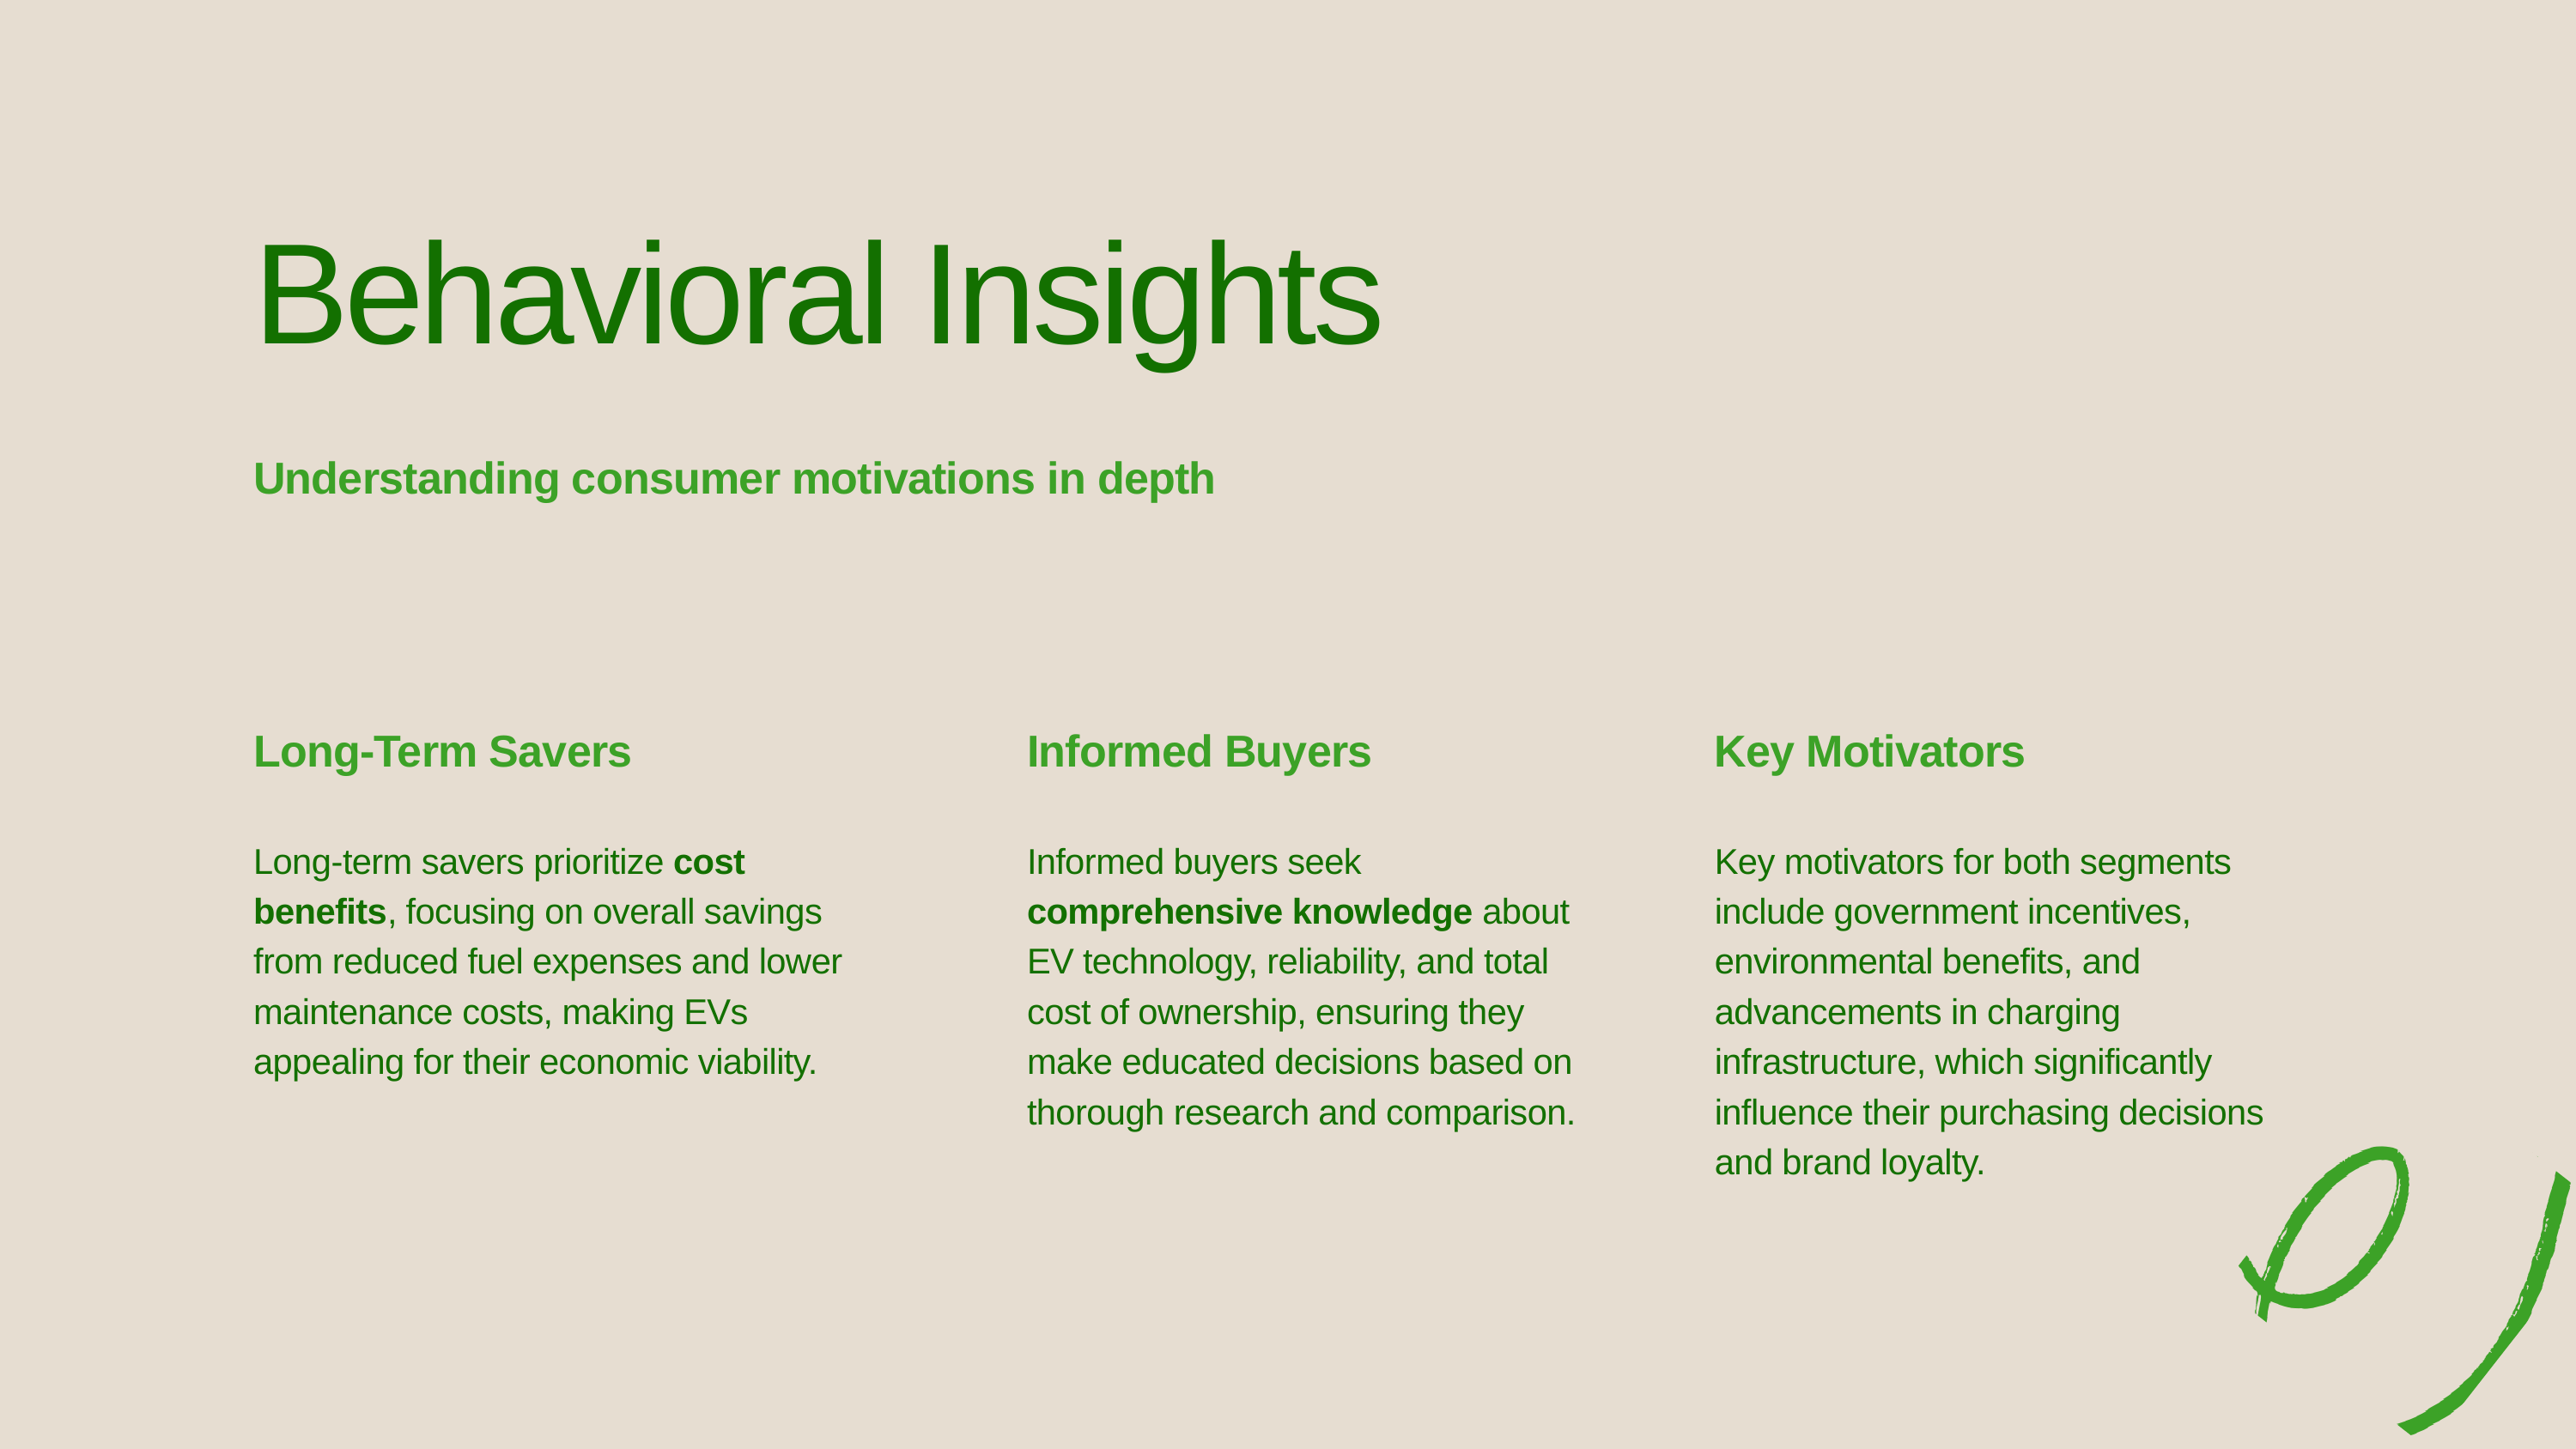

Behavioral Insights
Understanding consumer motivations in depth
Long-Term Savers
Long-term savers prioritize cost benefits, focusing on overall savings from reduced fuel expenses and lower maintenance costs, making EVs appealing for their economic viability.
Informed Buyers
Informed buyers seek comprehensive knowledge about EV technology, reliability, and total cost of ownership, ensuring they make educated decisions based on thorough research and comparison.
Key Motivators
Key motivators for both segments include government incentives, environmental benefits, and advancements in charging infrastructure, which significantly influence their purchasing decisions and brand loyalty.

13